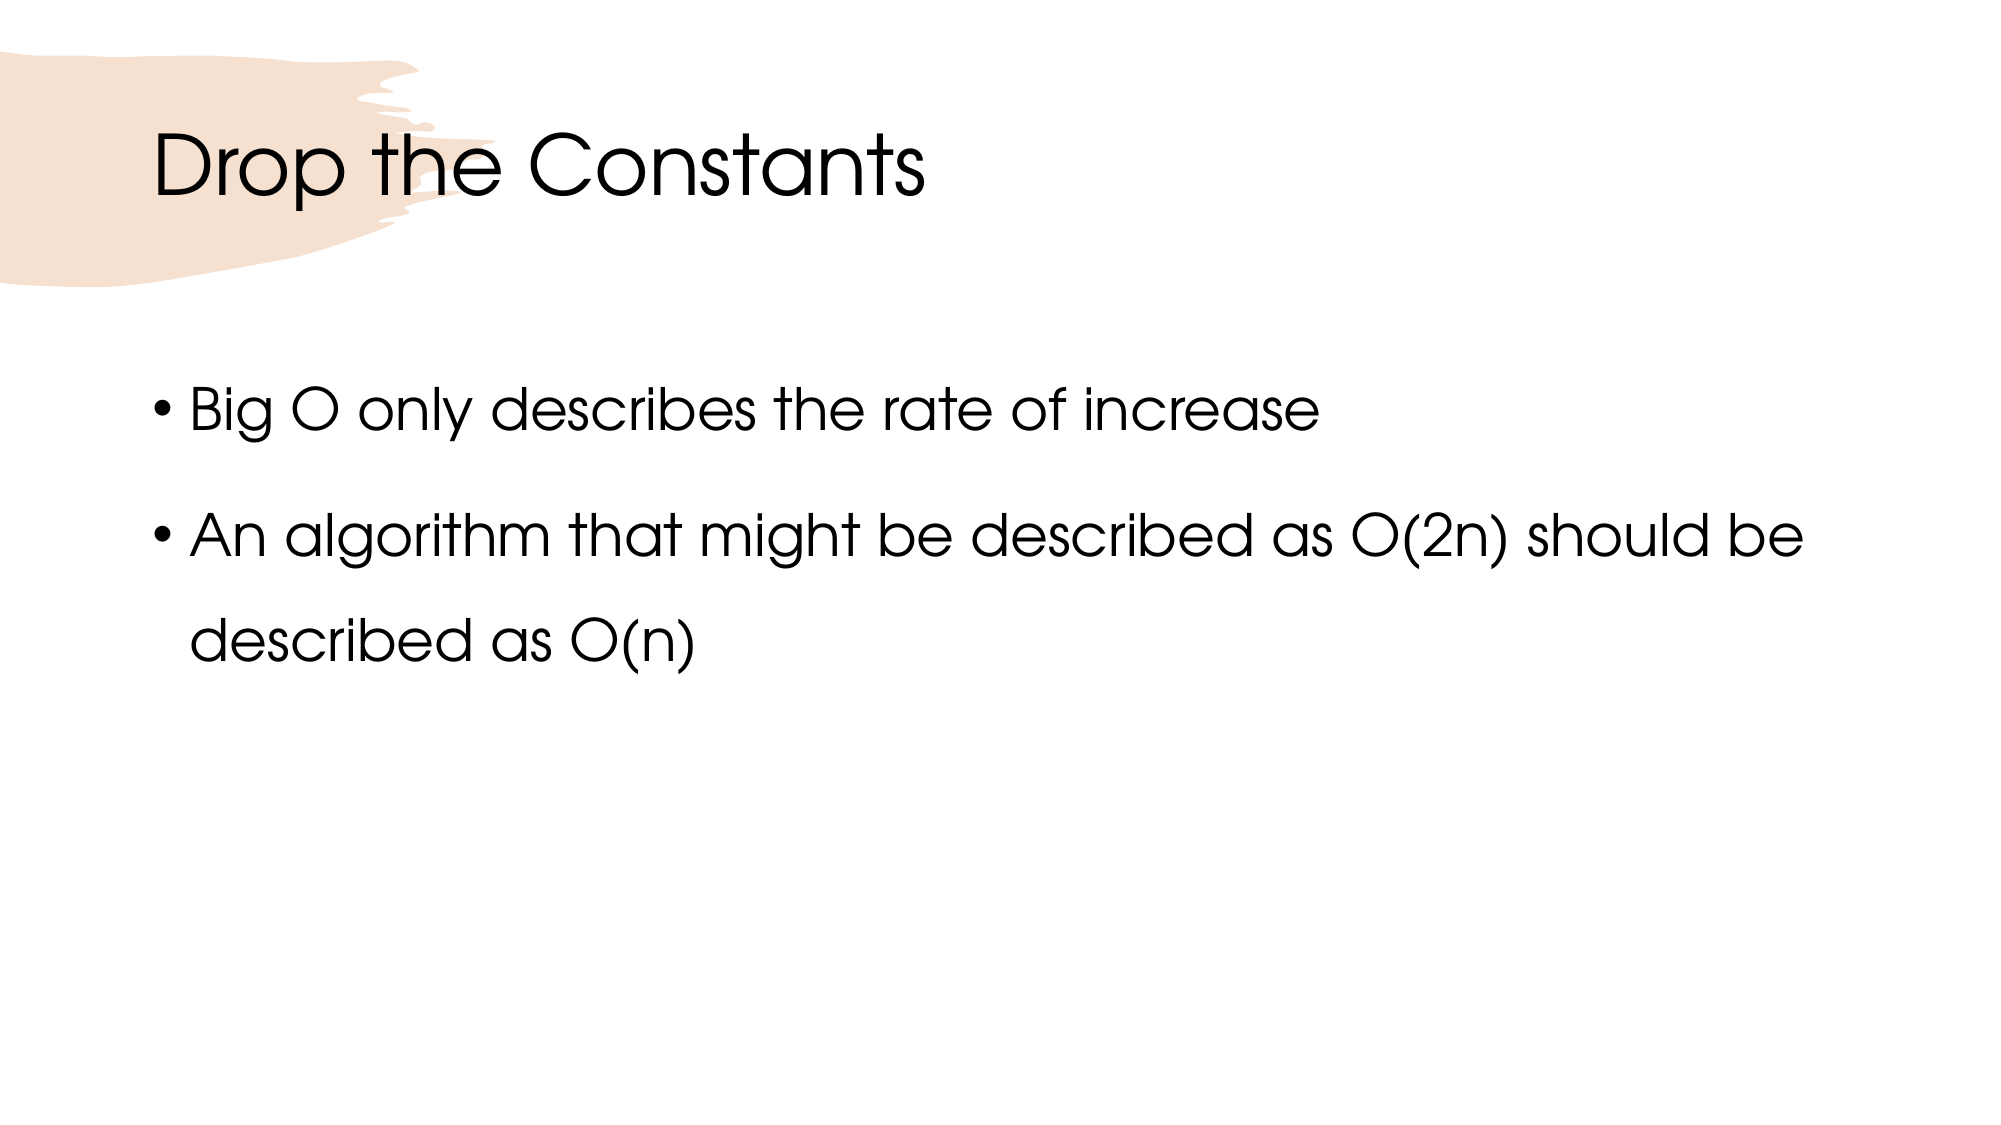

# Drop the Constants
Big O only describes the rate of increase
An algorithm that might be described as O(2n) should be described as O(n)